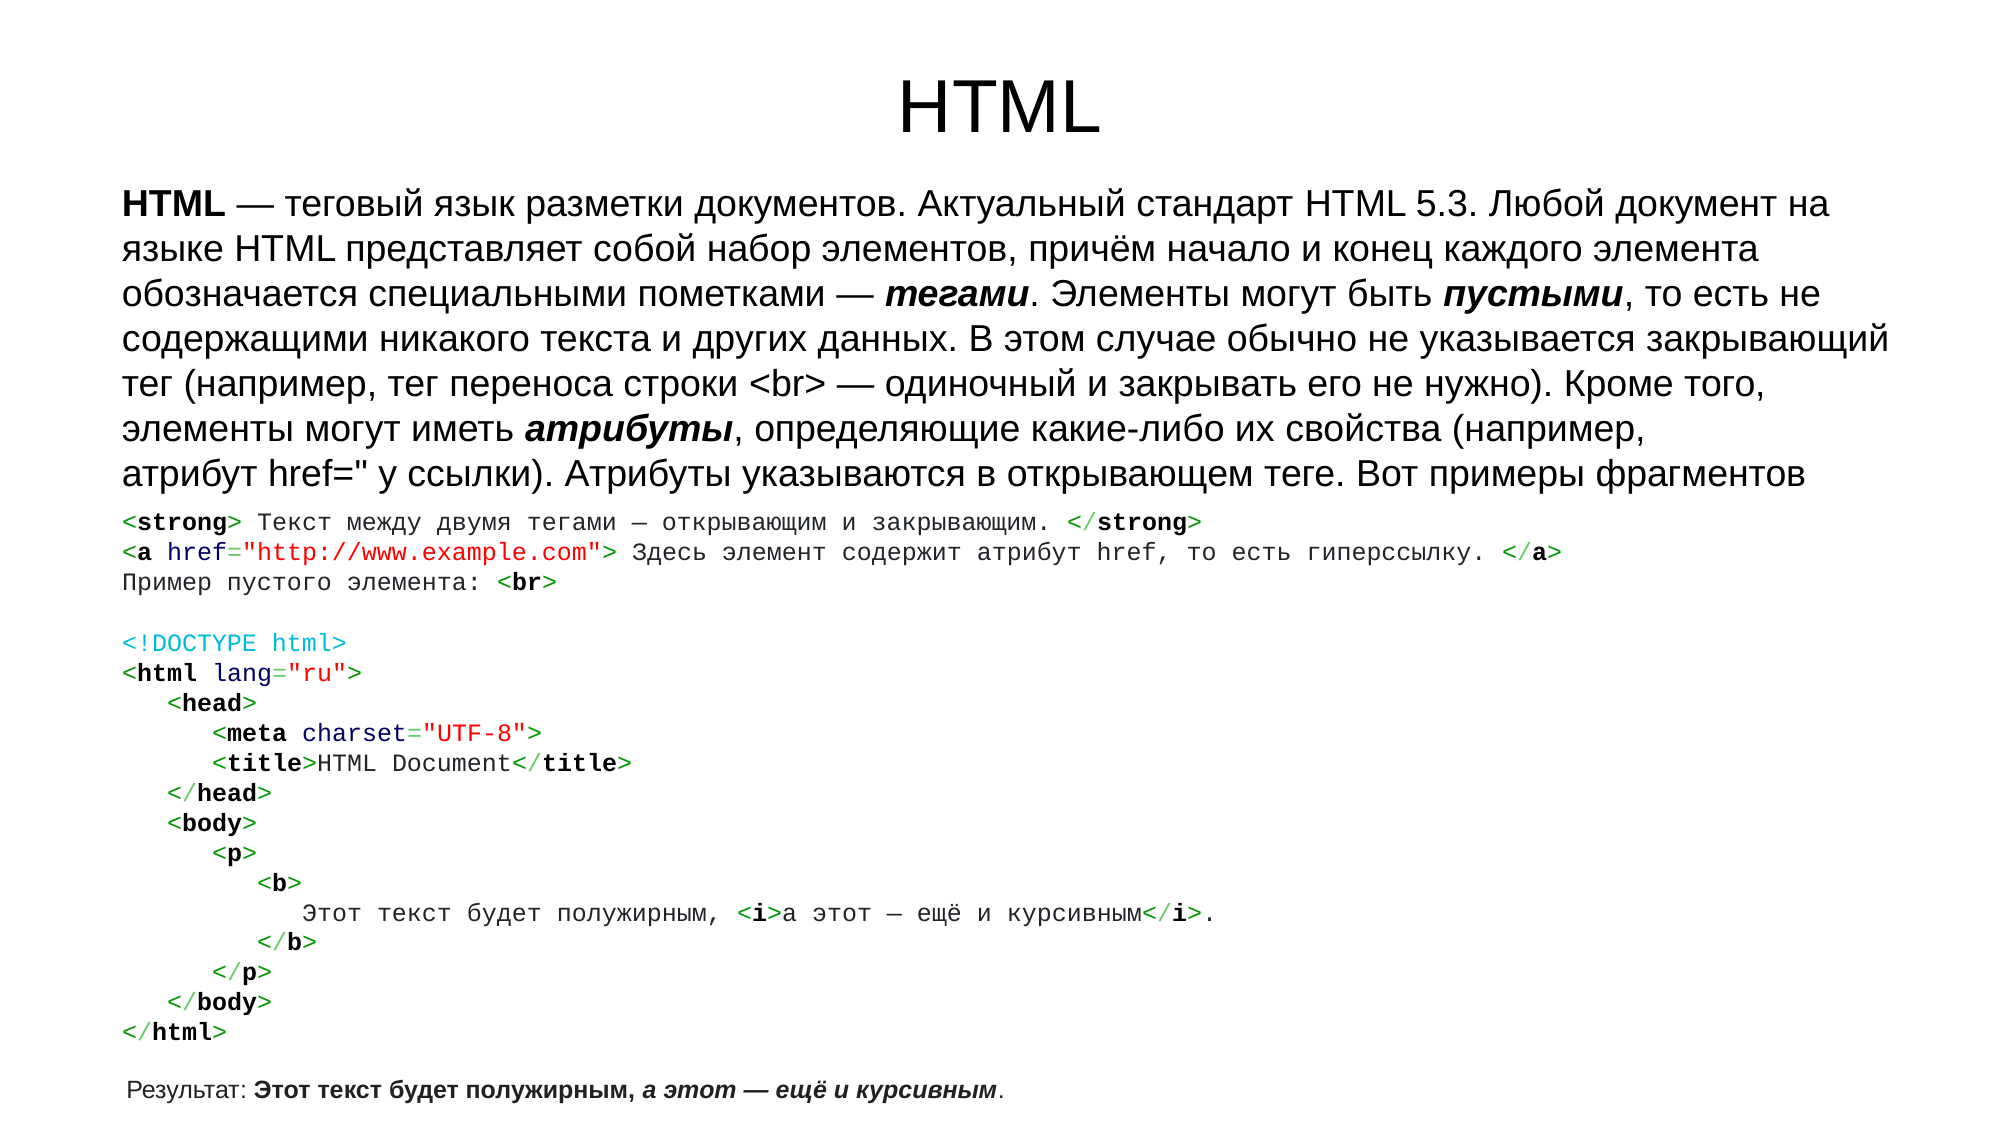

# HTML
HTML — теговый язык разметки документов. Актуальный стандарт HTML 5.3. Любой документ на языке HTML представляет собой набор элементов, причём начало и конец каждого элемента обозначается специальными пометками — тегами. Элементы могут быть пустыми, то есть не содержащими никакого текста и других данных. В этом случае обычно не указывается закрывающий тег (например, тег переноса строки <br> — одиночный и закрывать его не нужно). Кроме того, элементы могут иметь атрибуты, определяющие какие-либо их свойства (например, атрибут href=" у ссылки). Атрибуты указываются в открывающем теге. Вот примеры фрагментов HTML-документа:

<strong> Текст между двумя тегами — открывающим и закрывающим. </strong>
<a href="http://www.example.com"> Здесь элемент содержит атрибут href, то есть гиперссылку. </a>
Пример пустого элемента: <br>
<!DOCTYPE html>
<html lang="ru">
   <head>
      <meta charset="UTF-8">
      <title>HTML Document</title>
   </head>
   <body>
      <p>
         <b>
            Этот текст будет полужирным, <i>а этот — ещё и курсивным</i>.
         </b>
      </p>
   </body>
</html>
Результат: Этот текст будет полужирным, а этот — ещё и курсивным.